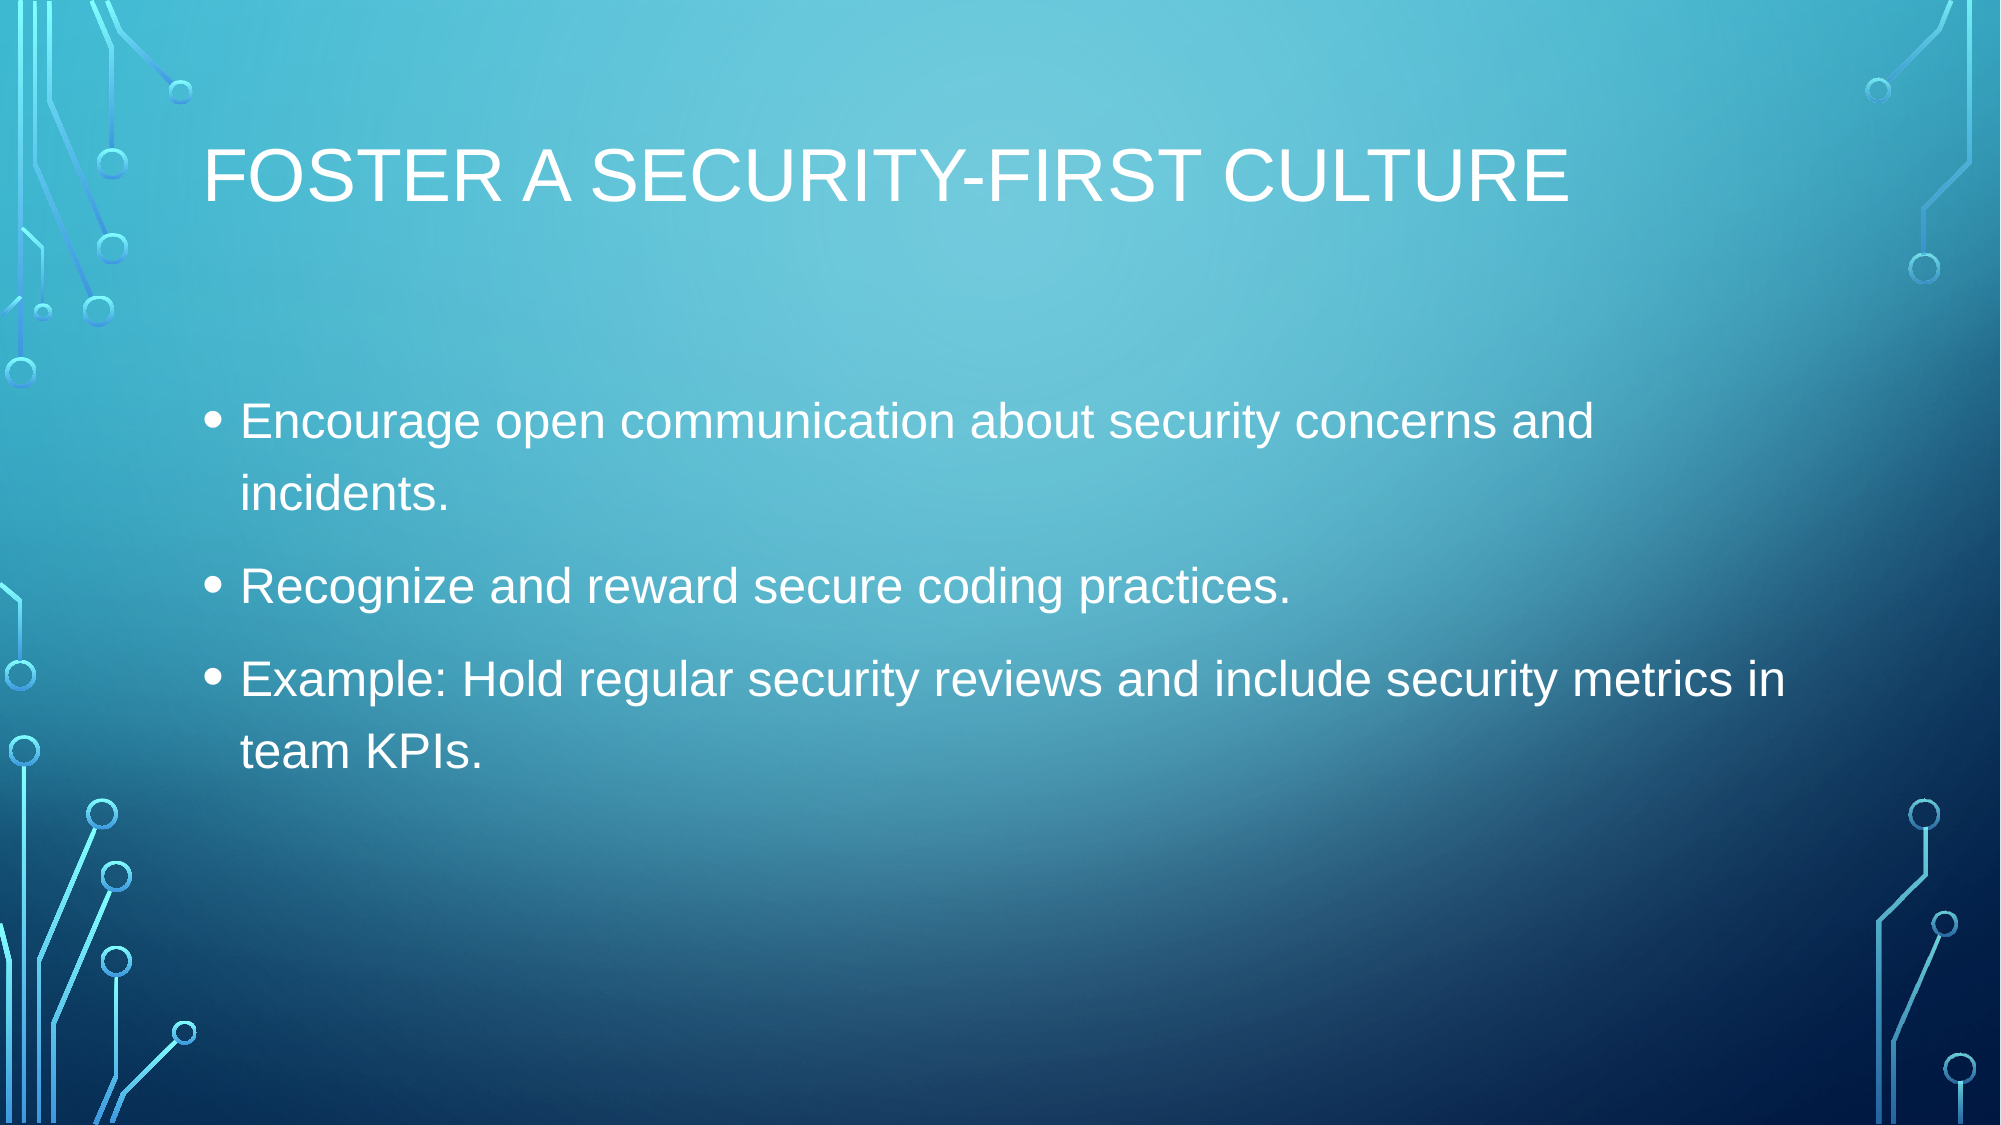

# Foster a Security-First Culture
Encourage open communication about security concerns and incidents.
Recognize and reward secure coding practices.
Example: Hold regular security reviews and include security metrics in team KPIs.